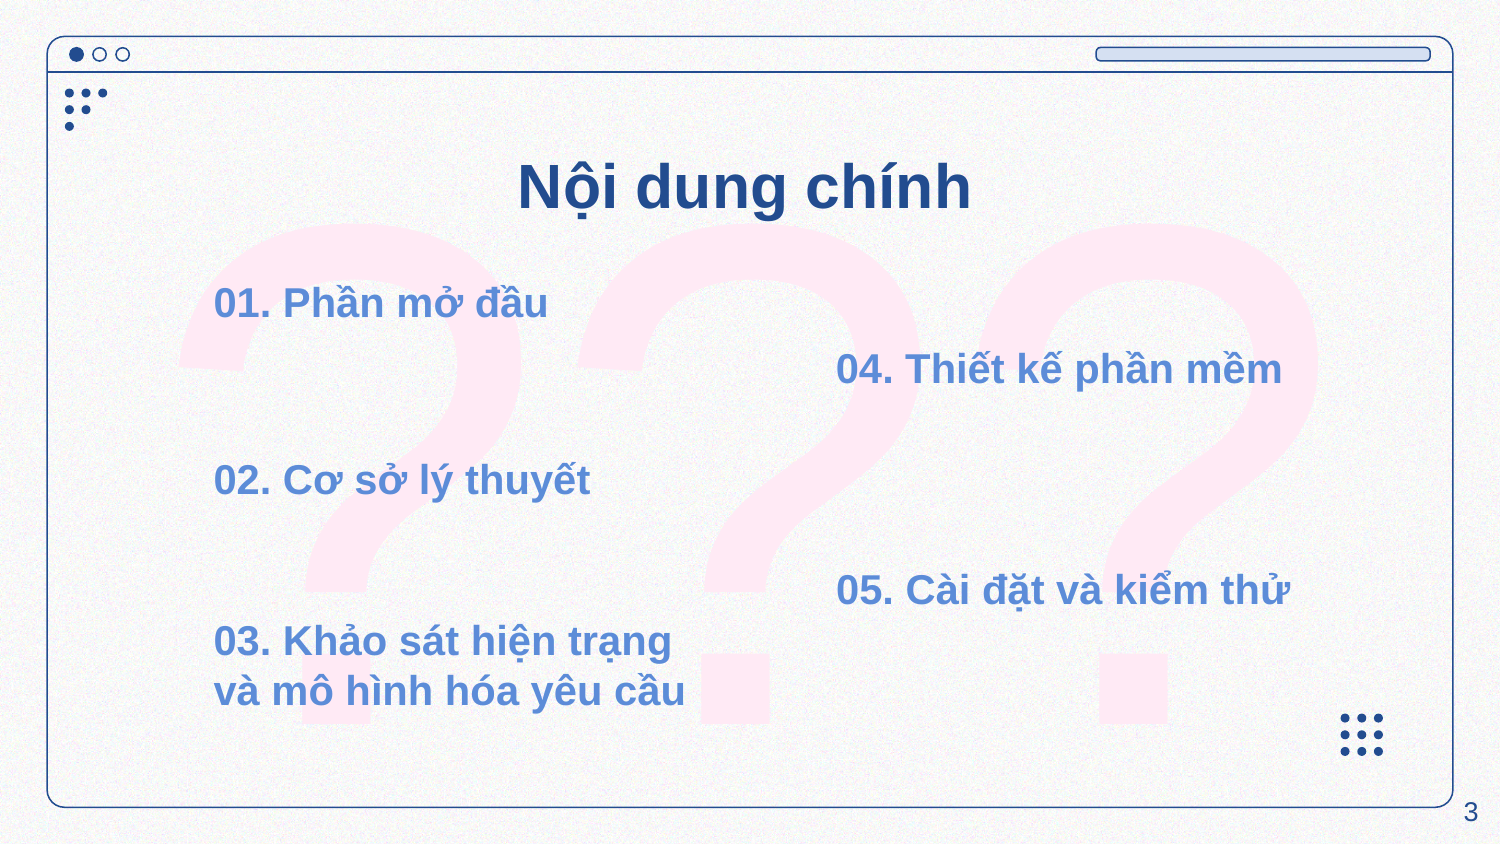

???
# Nội dung chính
01. Phần mở đầu
04. Thiết kế phần mềm
02. Cơ sở lý thuyết
05. Cài đặt và kiểm thử
03. Khảo sát hiện trạng và mô hình hóa yêu cầu

3